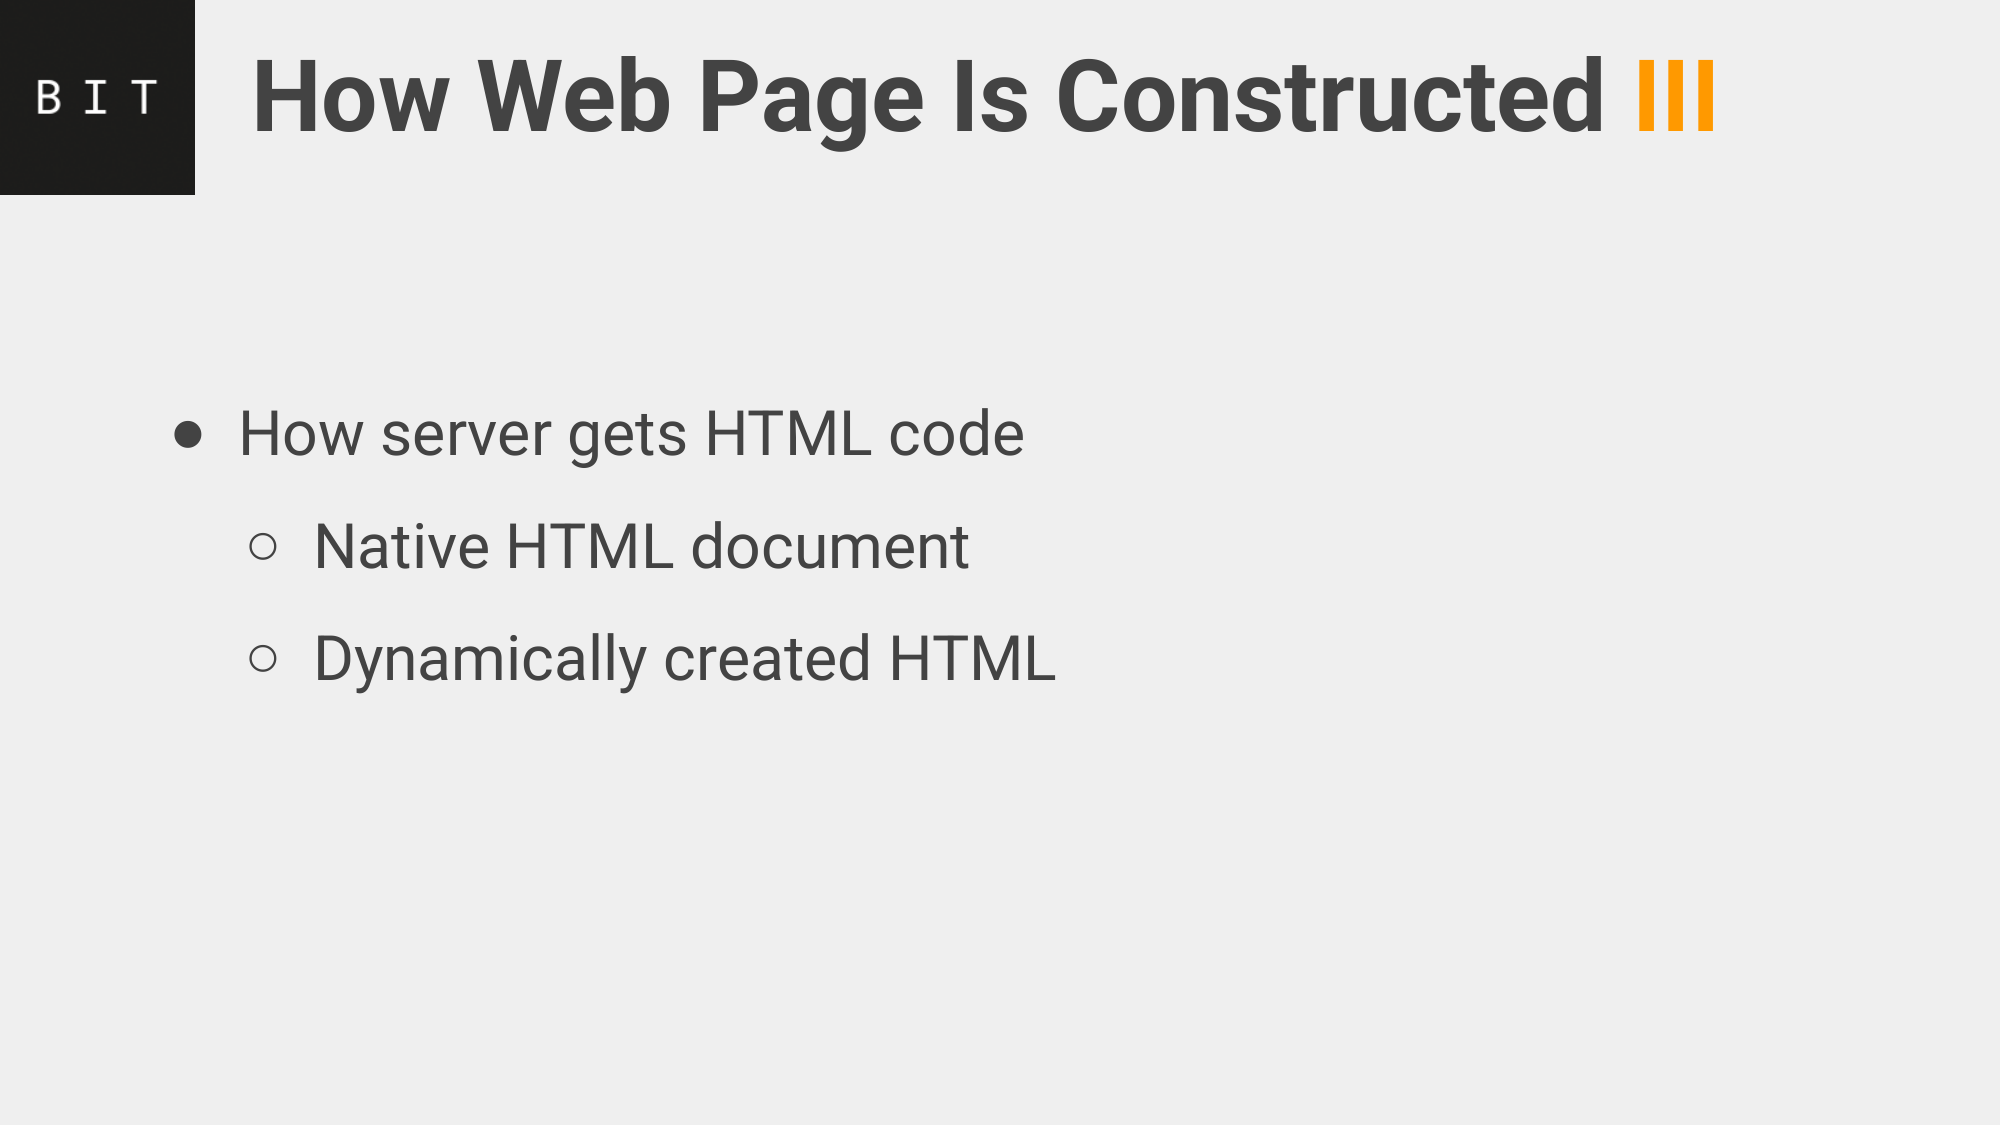

# How Web Page Is Constructed III

How server gets HTML code
Native HTML document
Dynamically created HTML